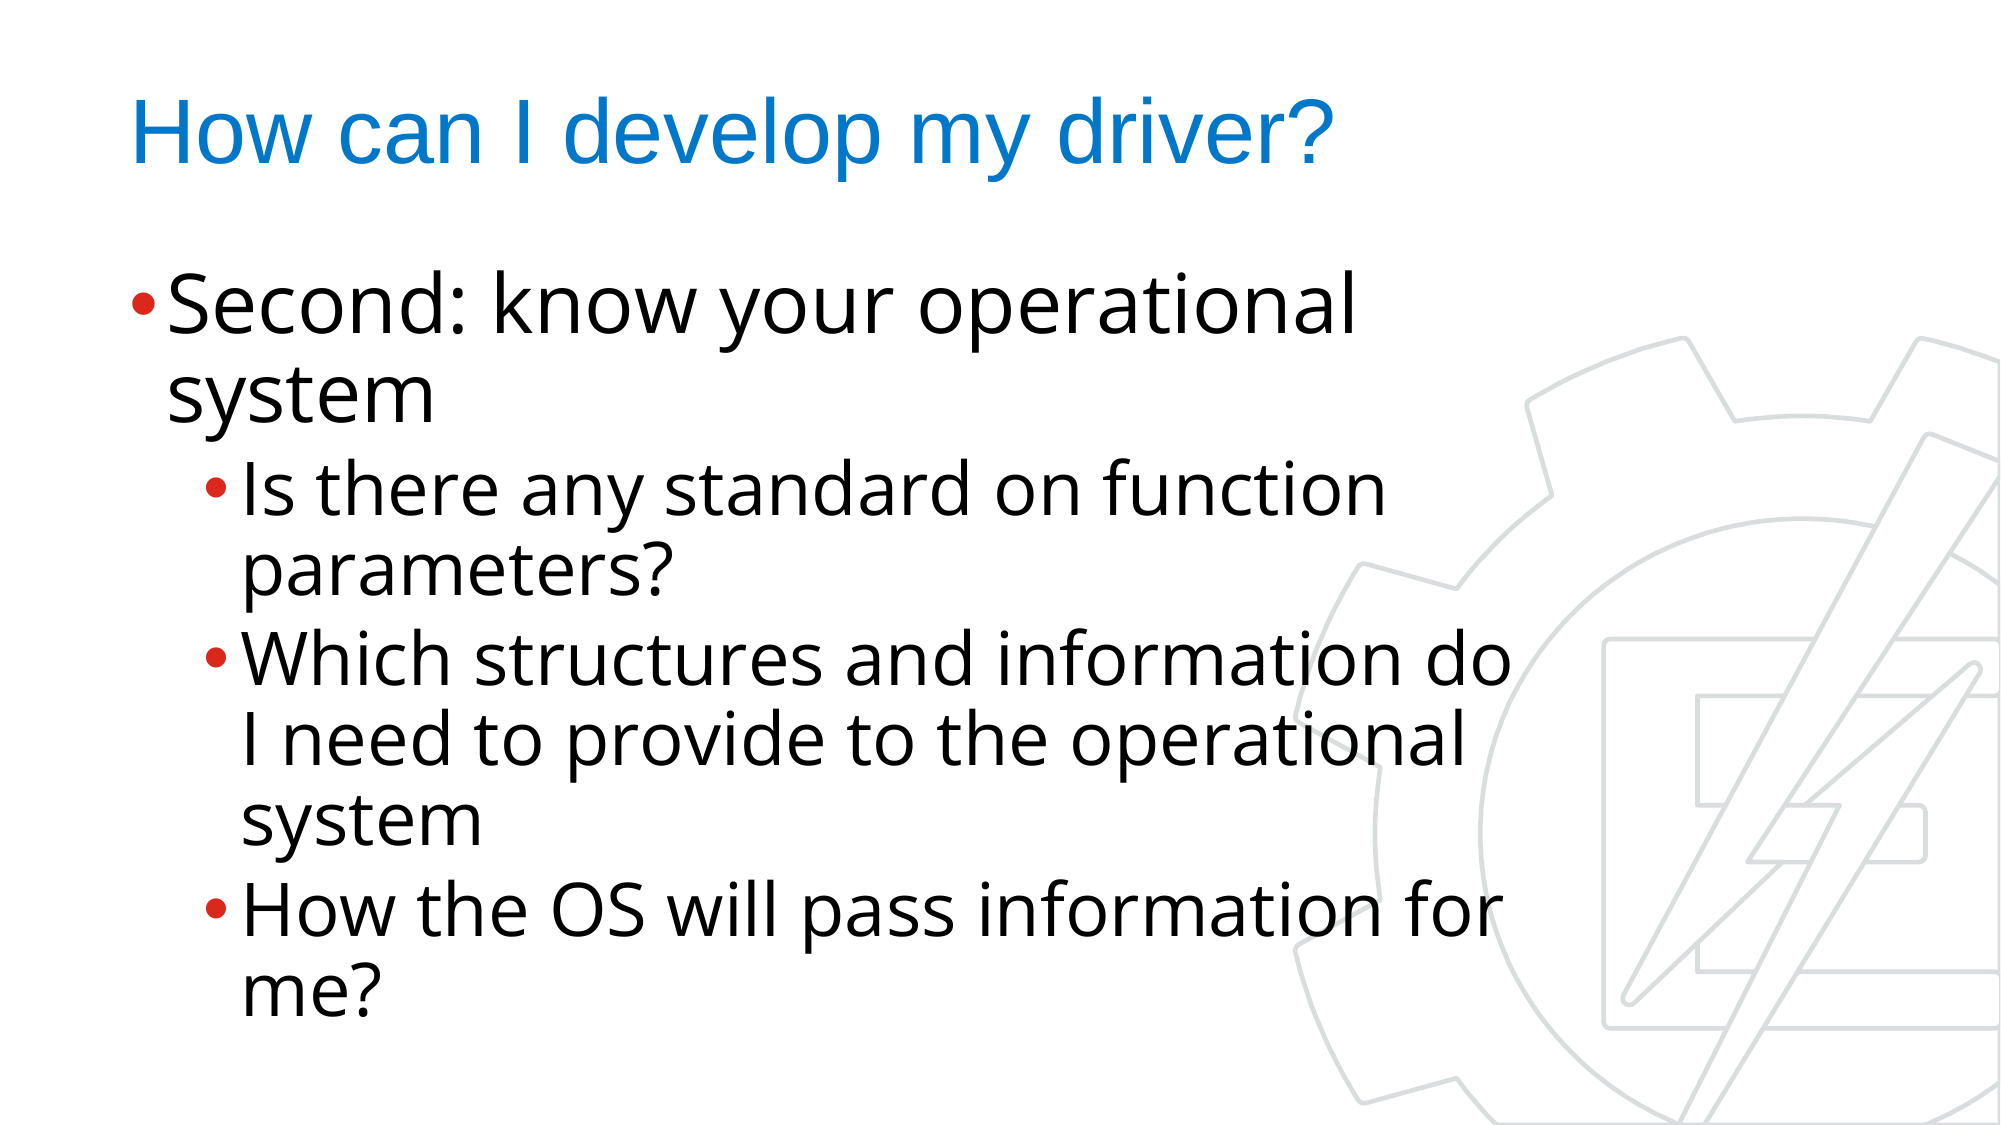

# How can I develop my driver?
Second: know your operational system
Is there any standard on function parameters?
Which structures and information do I need to provide to the operational system
How the OS will pass information for me?